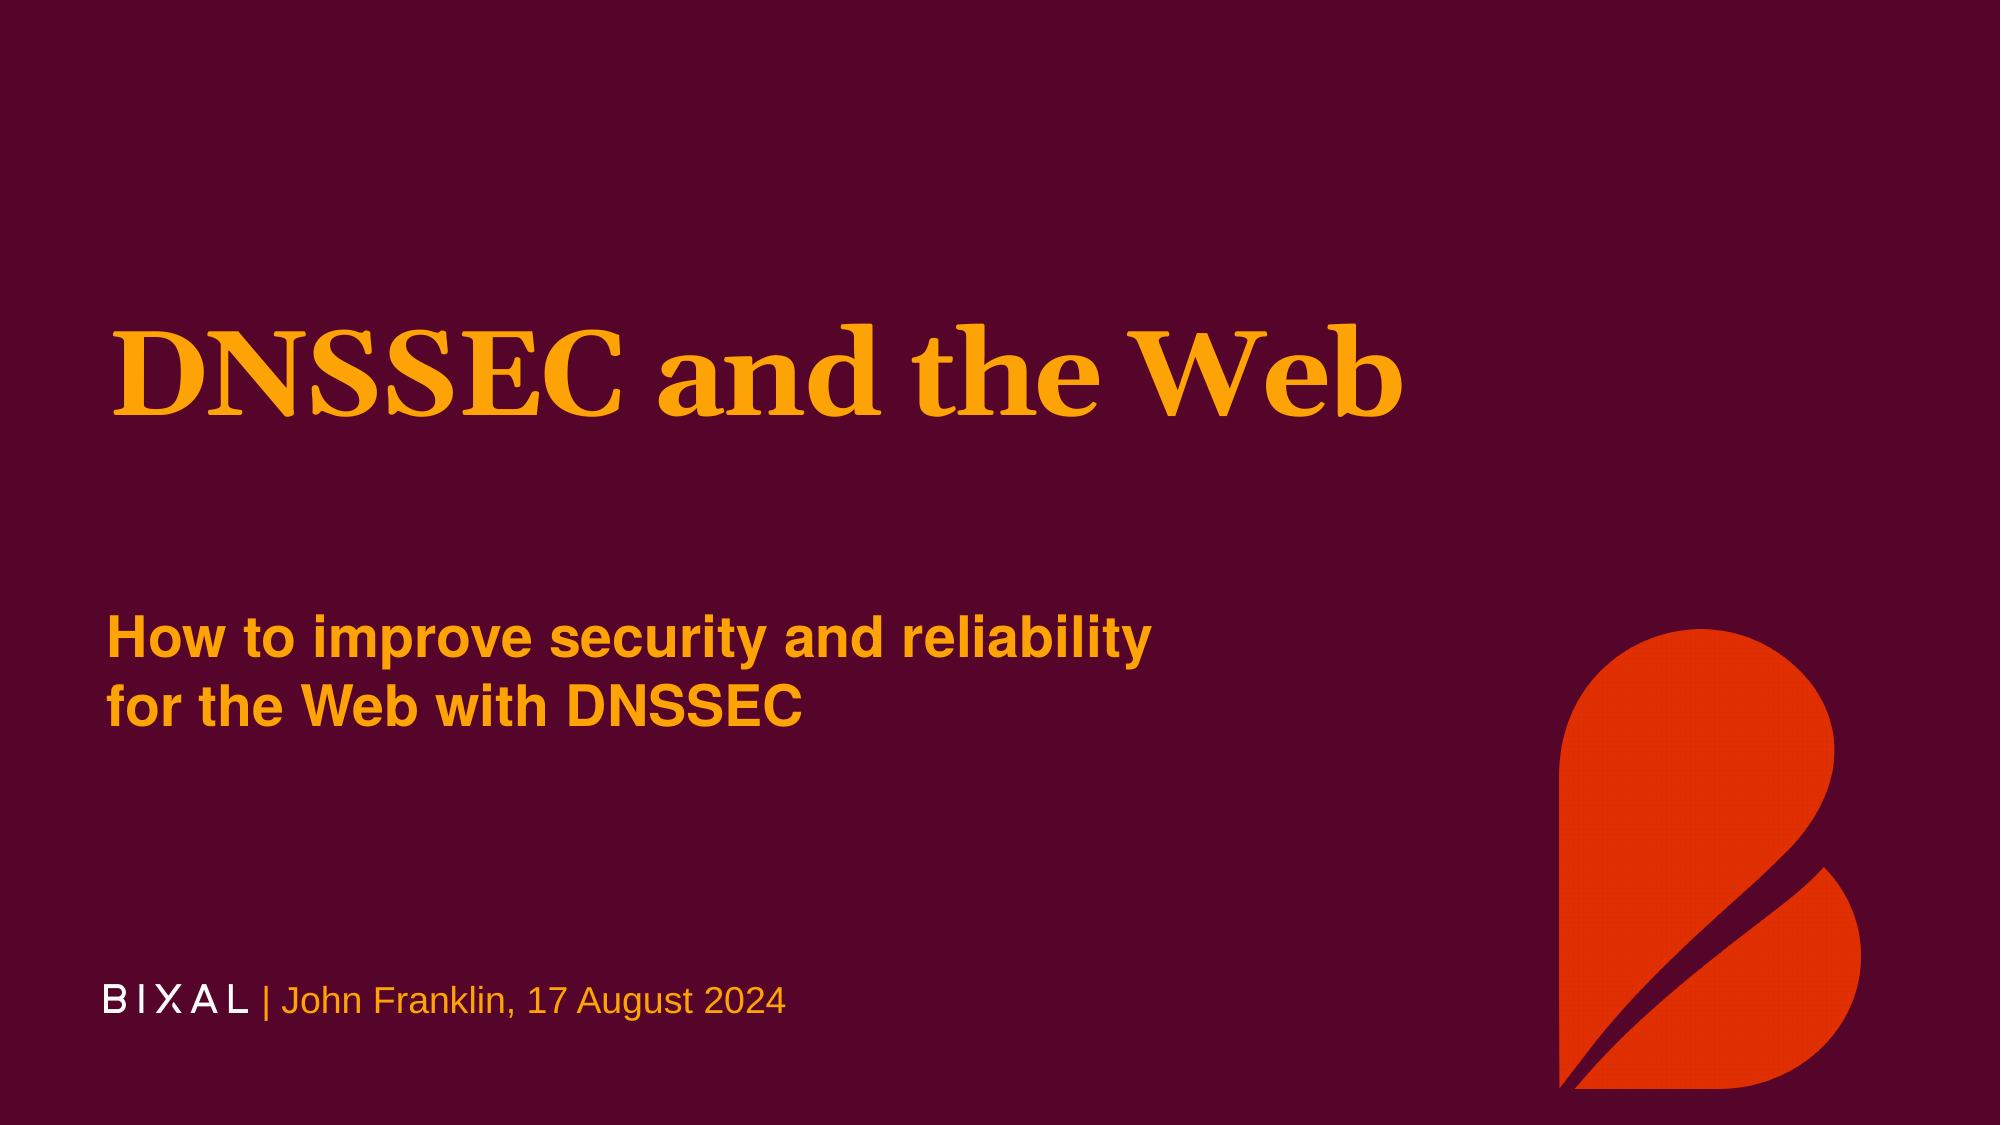

# DNSSEC and the Web
How to improve security and reliability
for the Web with DNSSEC
| John Franklin, 17 August 2024